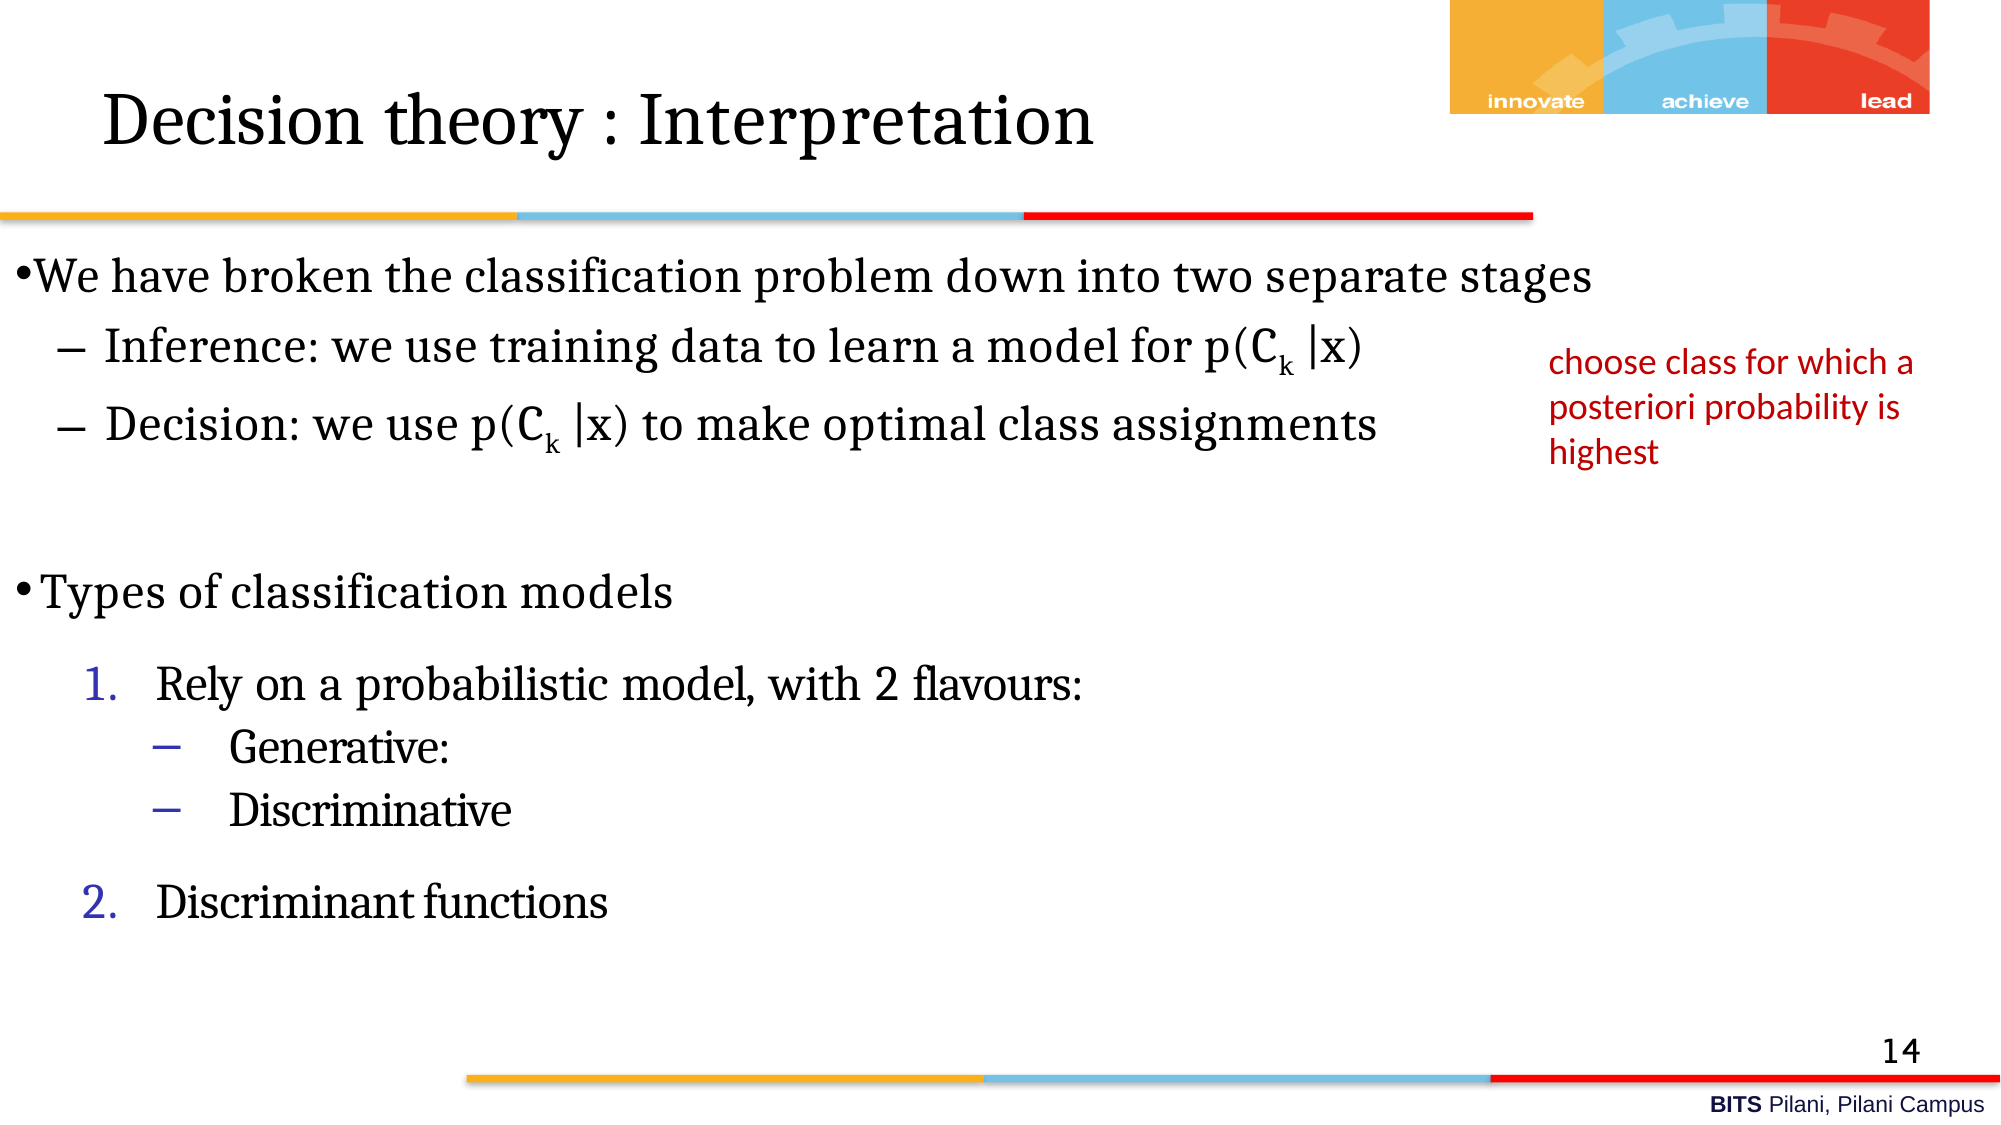

# Decision theory : Interpretation
We have broken the classification problem down into two separate stages
Inference: we use training data to learn a model for p(Ck |x)
Decision: we use p(Ck |x) to make optimal class assignments

Types of classification models
Rely on a probabilistic model, with 2 flavours:
Generative:
Discriminative
Discriminant functions

choose class for which a posteriori probability is highest
14